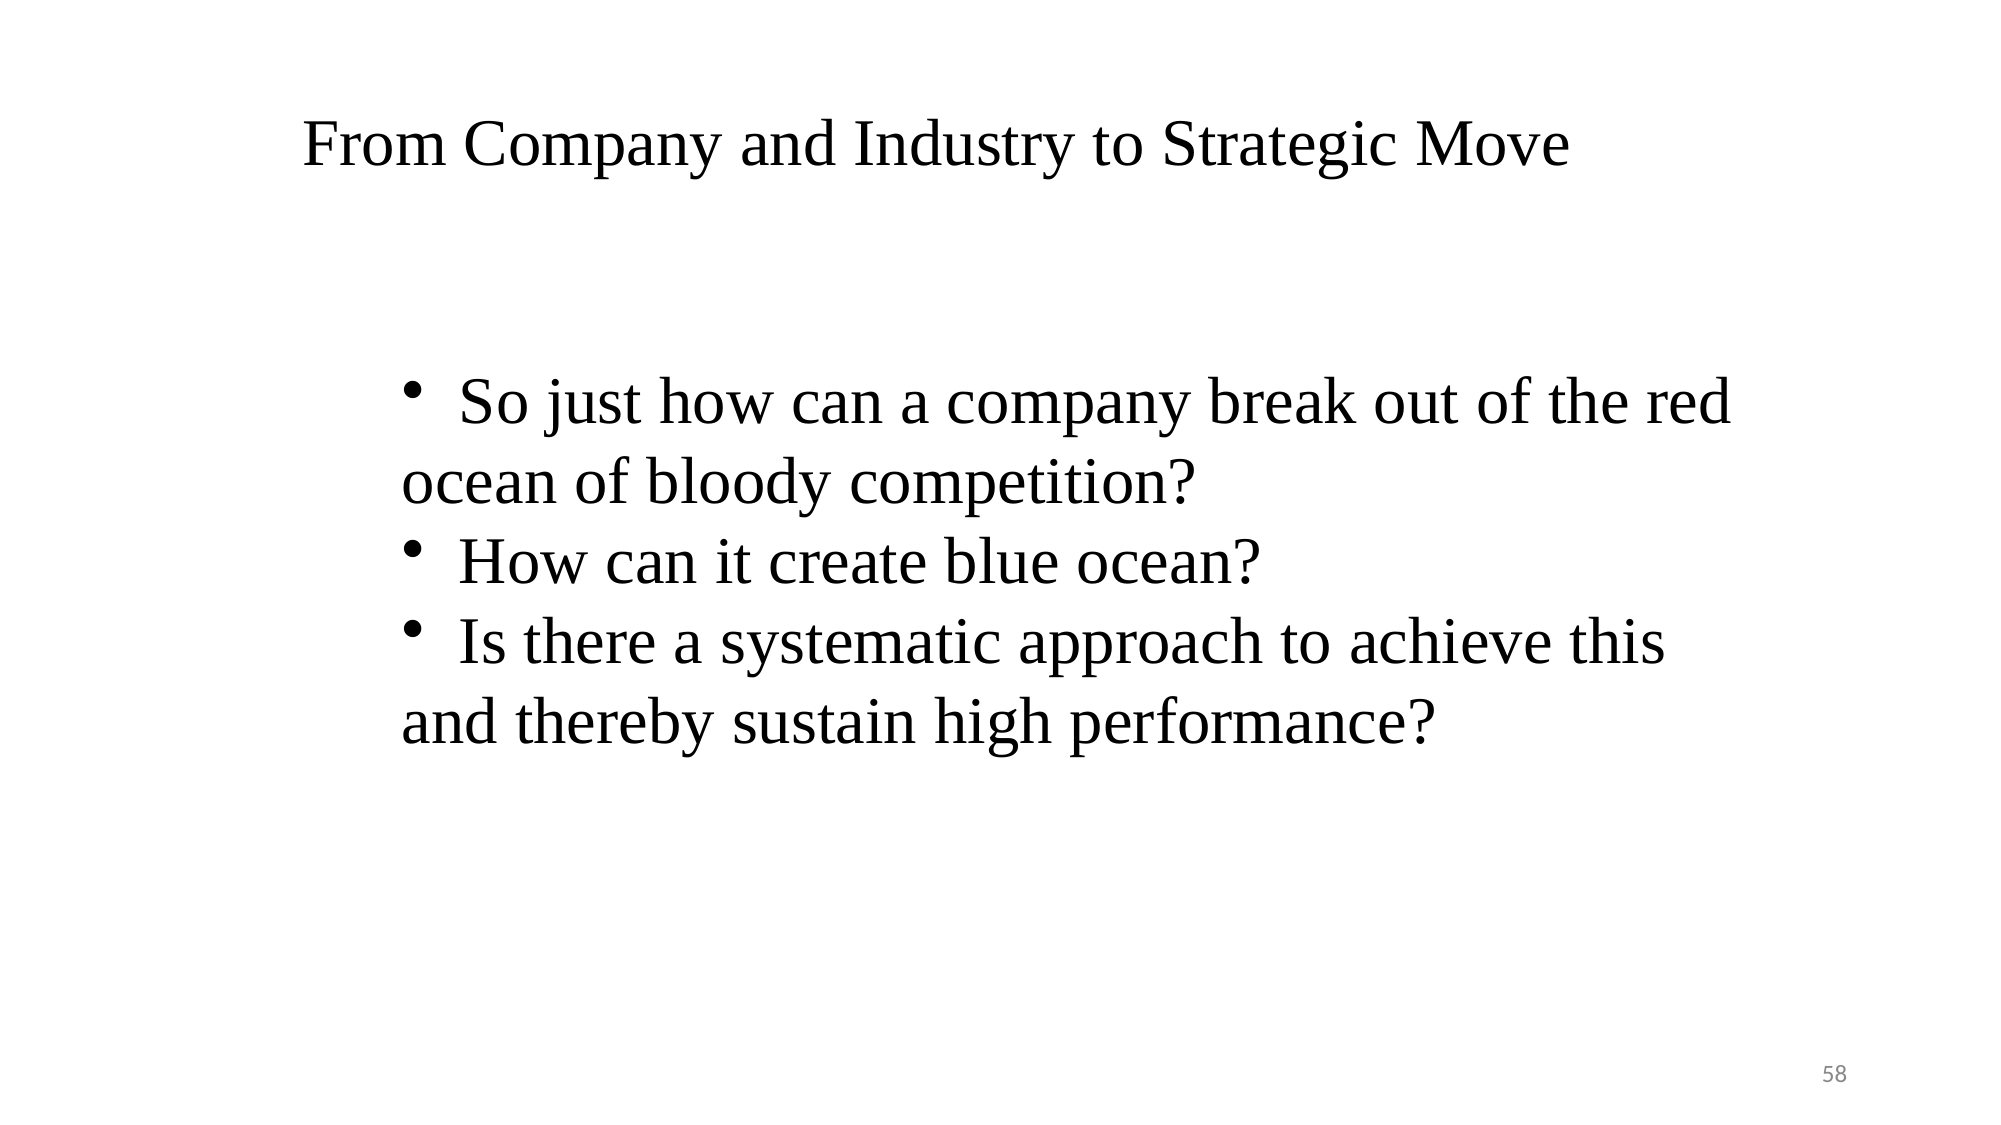

From Company and Industry to Strategic Move
  So just how can a company break out of the red
ocean of bloody competition?
  How can it create blue ocean?
  Is there a systematic approach to achieve this
and thereby sustain high performance?
58